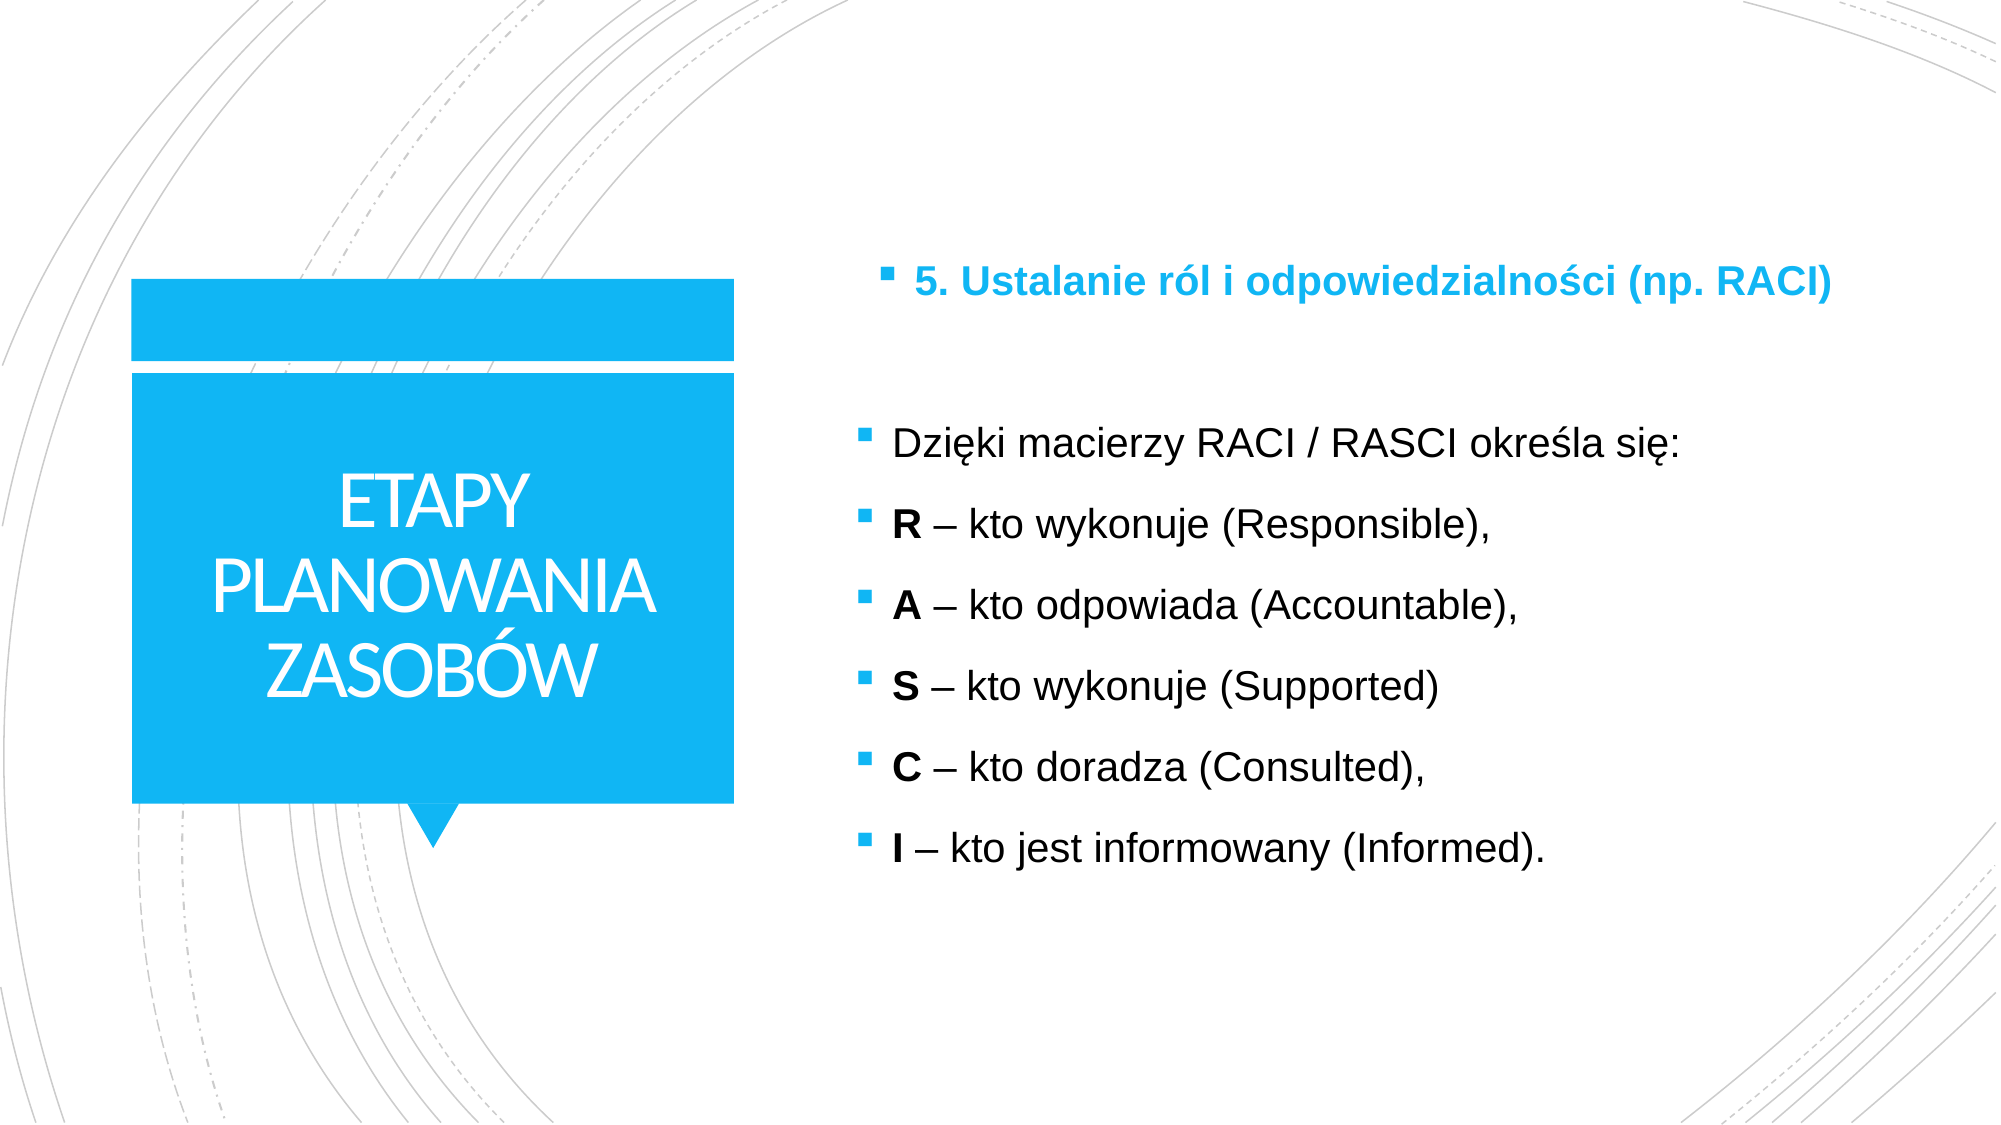

5. Ustalanie ról i odpowiedzialności (np. RACI)

Dzięki macierzy RACI / RASCI określa się:
R – kto wykonuje (Responsible),
A – kto odpowiada (Accountable),
S – kto wykonuje (Supported)
C – kto doradza (Consulted),
I – kto jest informowany (Informed).

# ETAPY PLANOWANIA ZASOBÓW